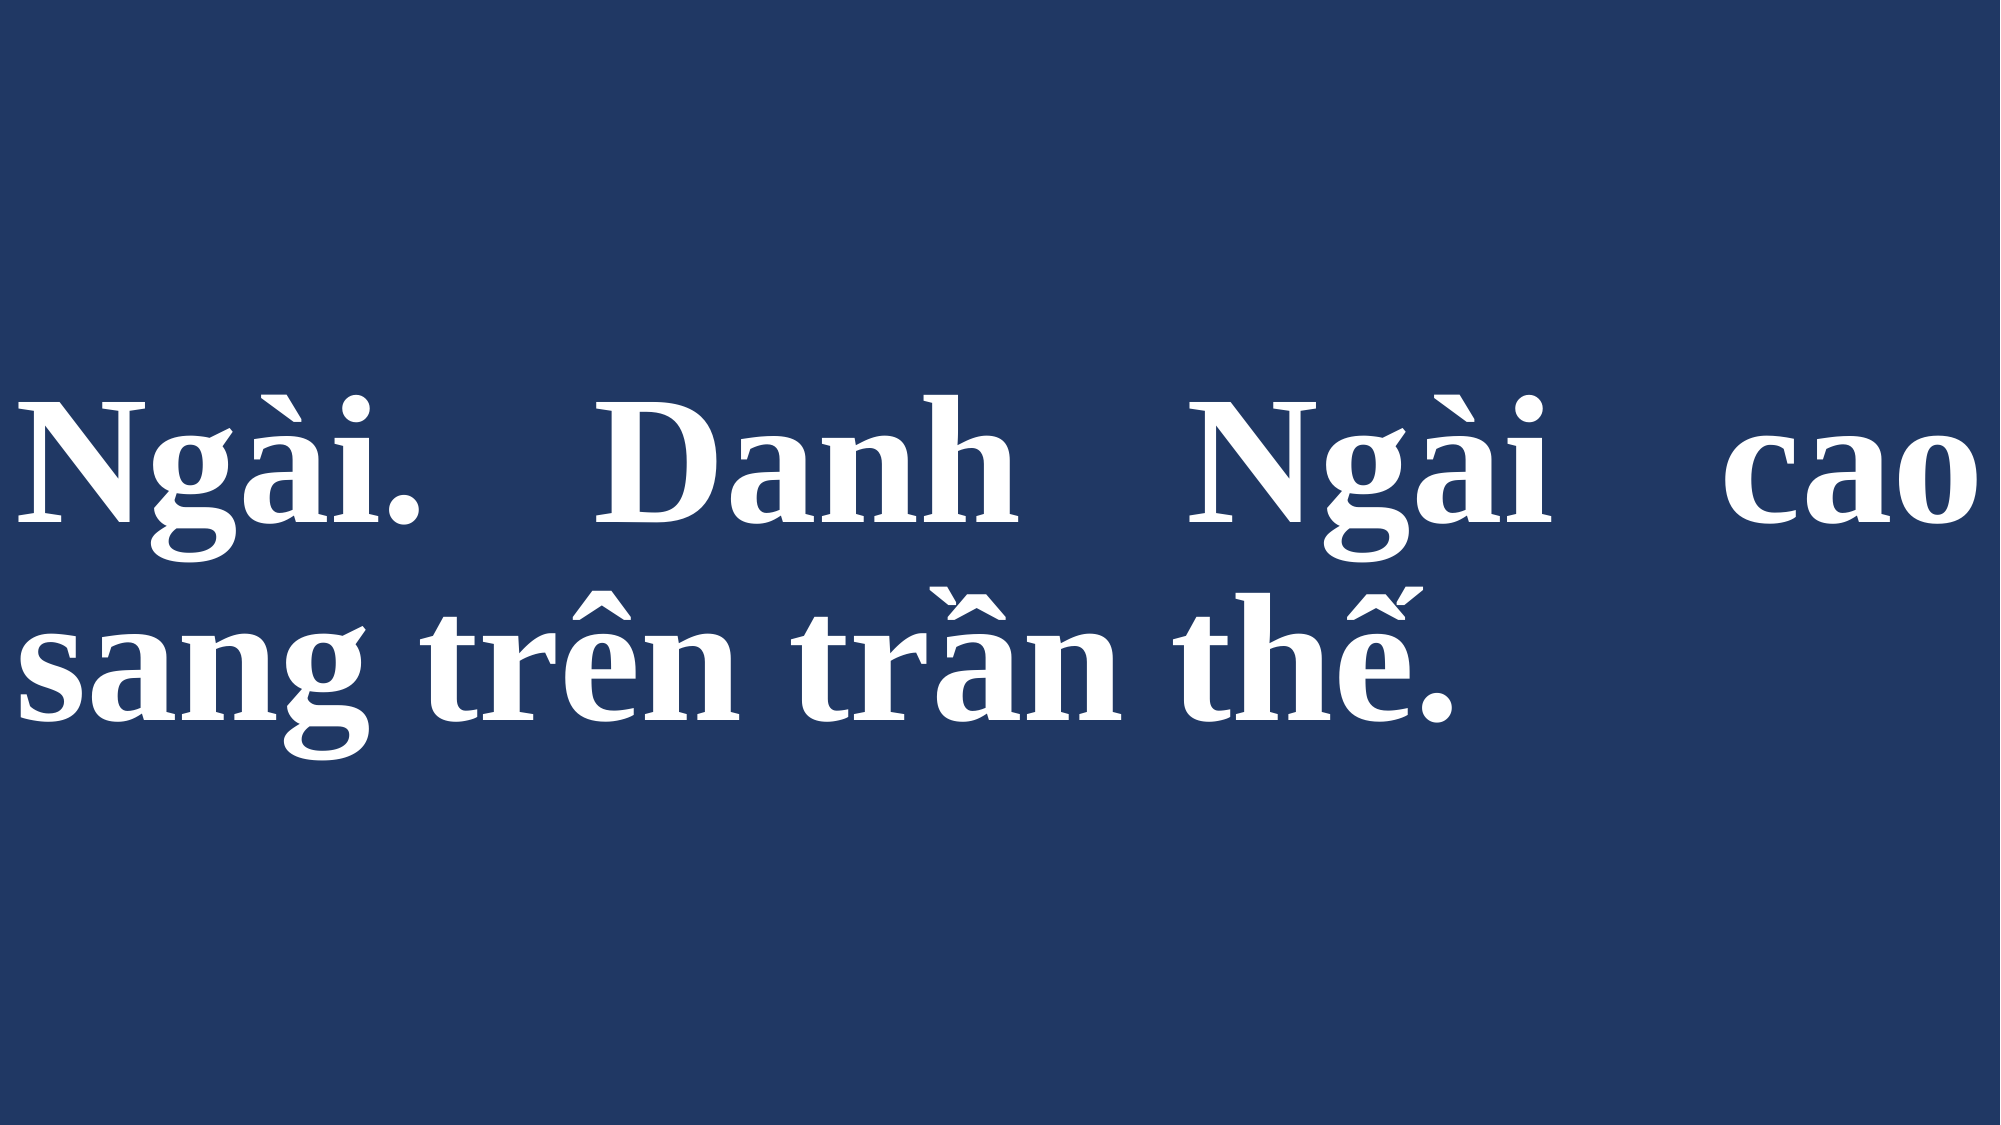

# Ngài. Danh Ngài cao sang trên trần thế.